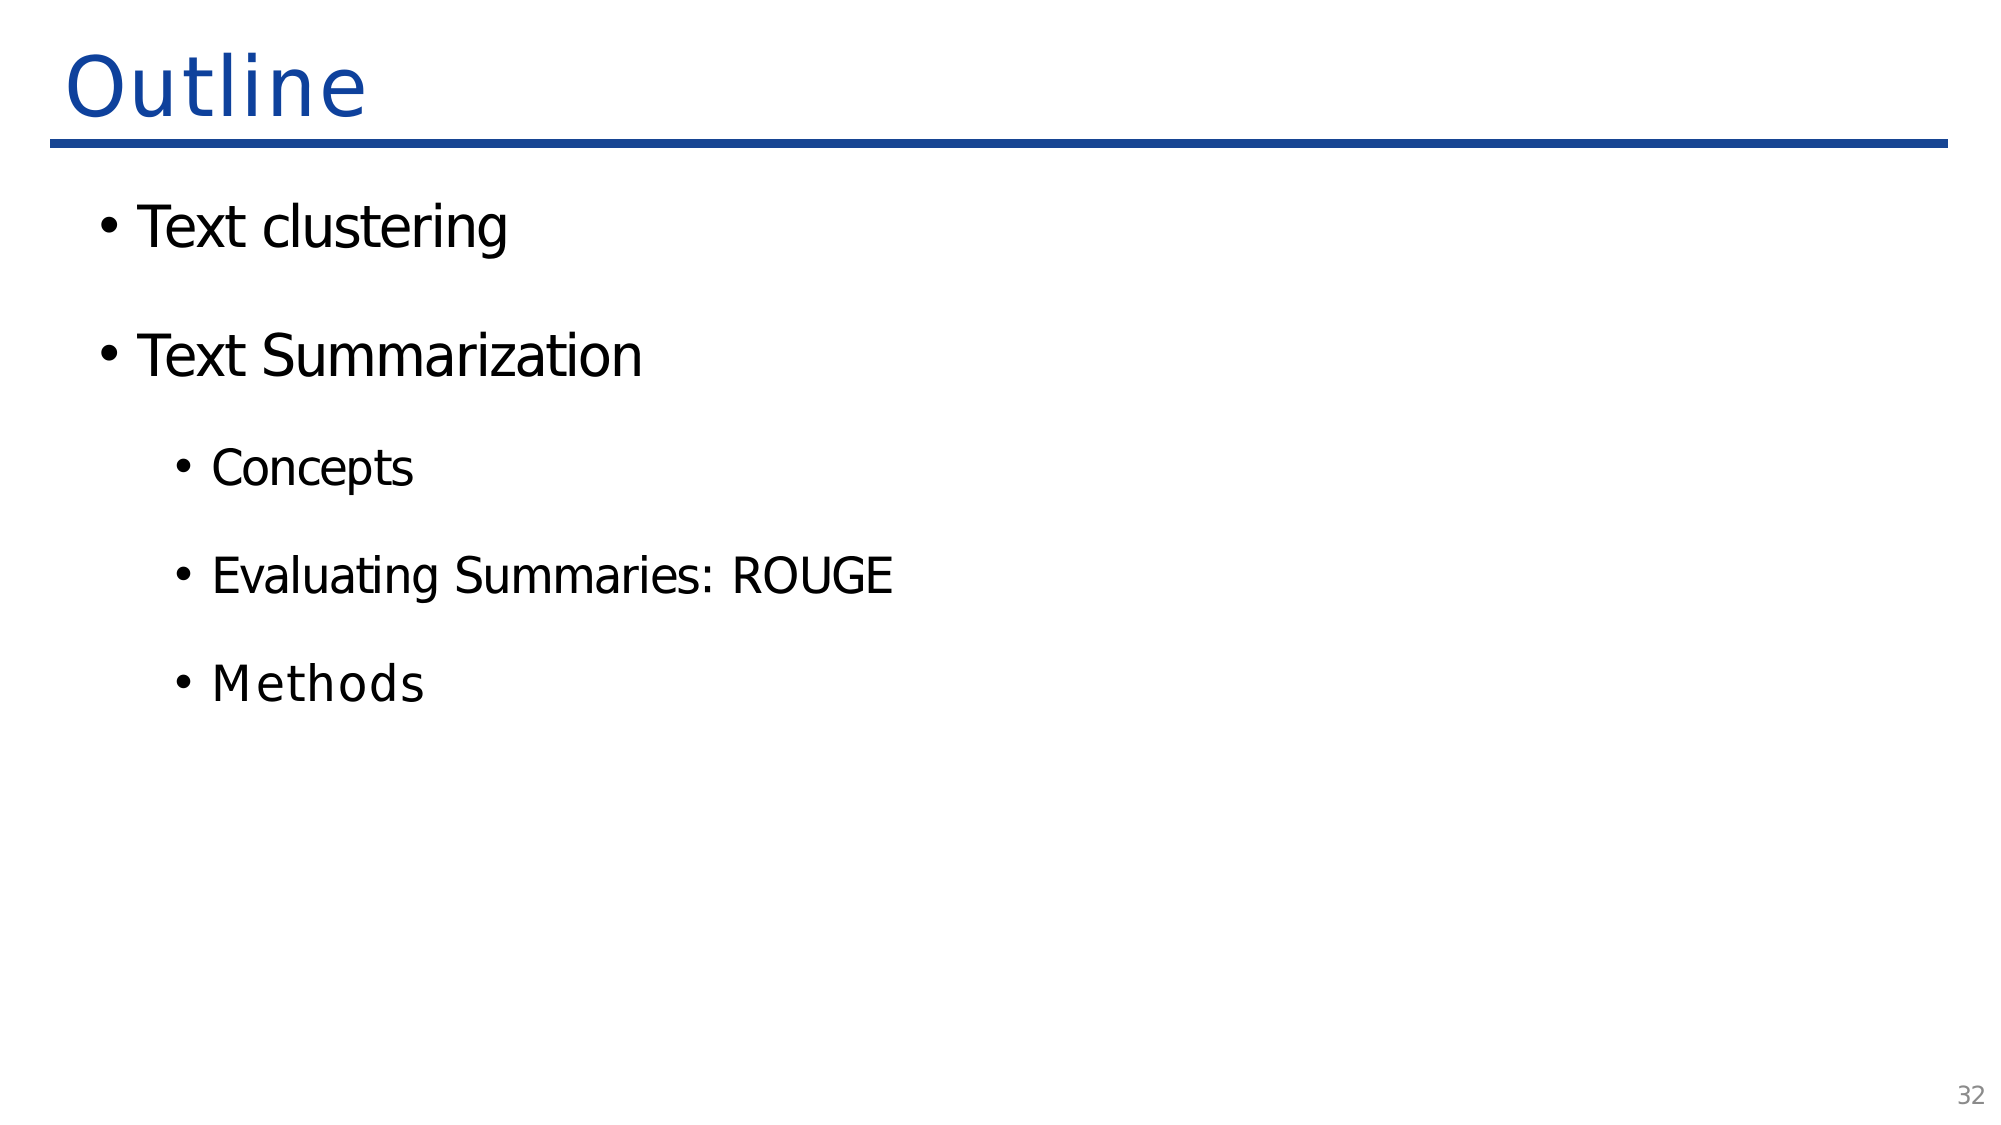

# Outline
Text clustering
Text Summarization
Concepts
Evaluating Summaries: ROUGE
Methods

32